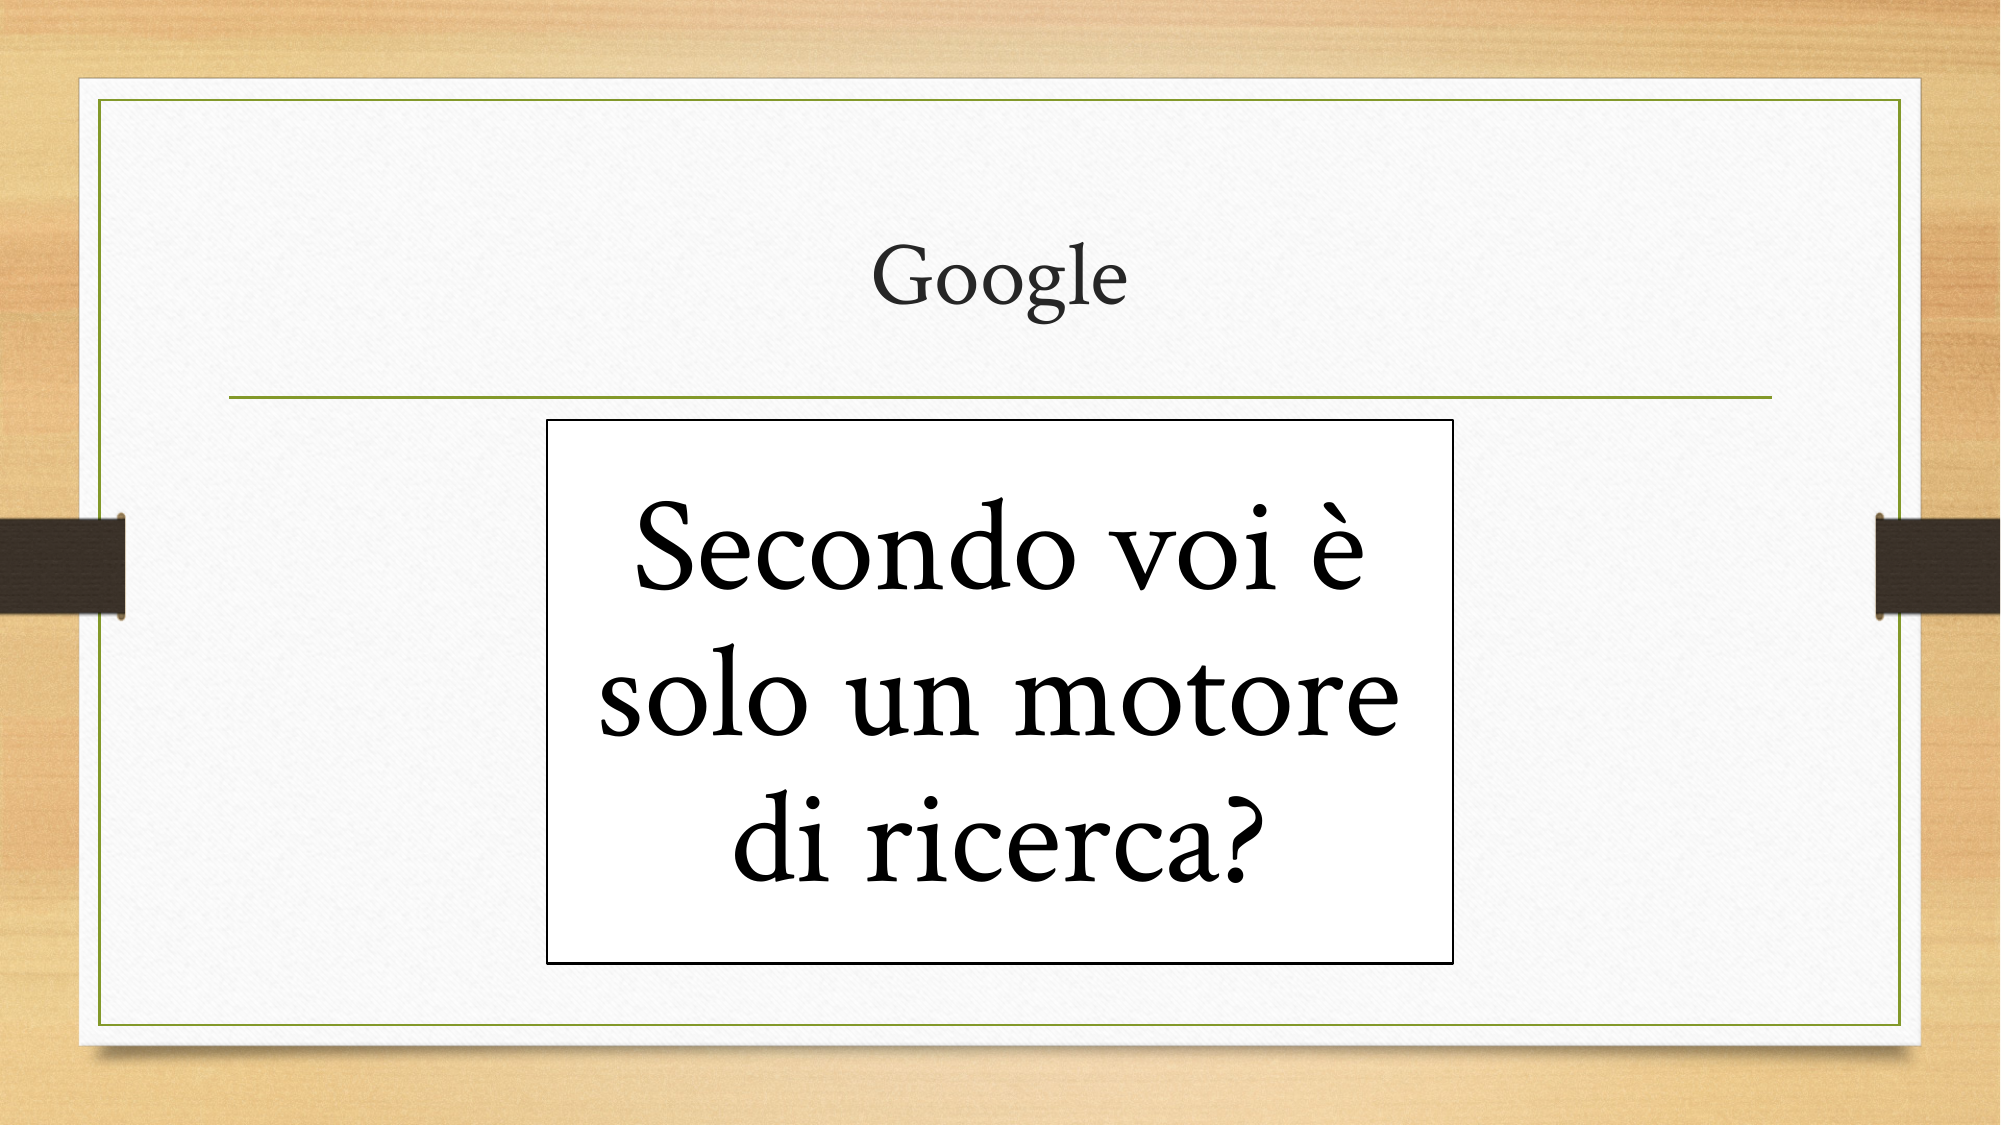

# Google
Secondo voi è solo un motore di ricerca?